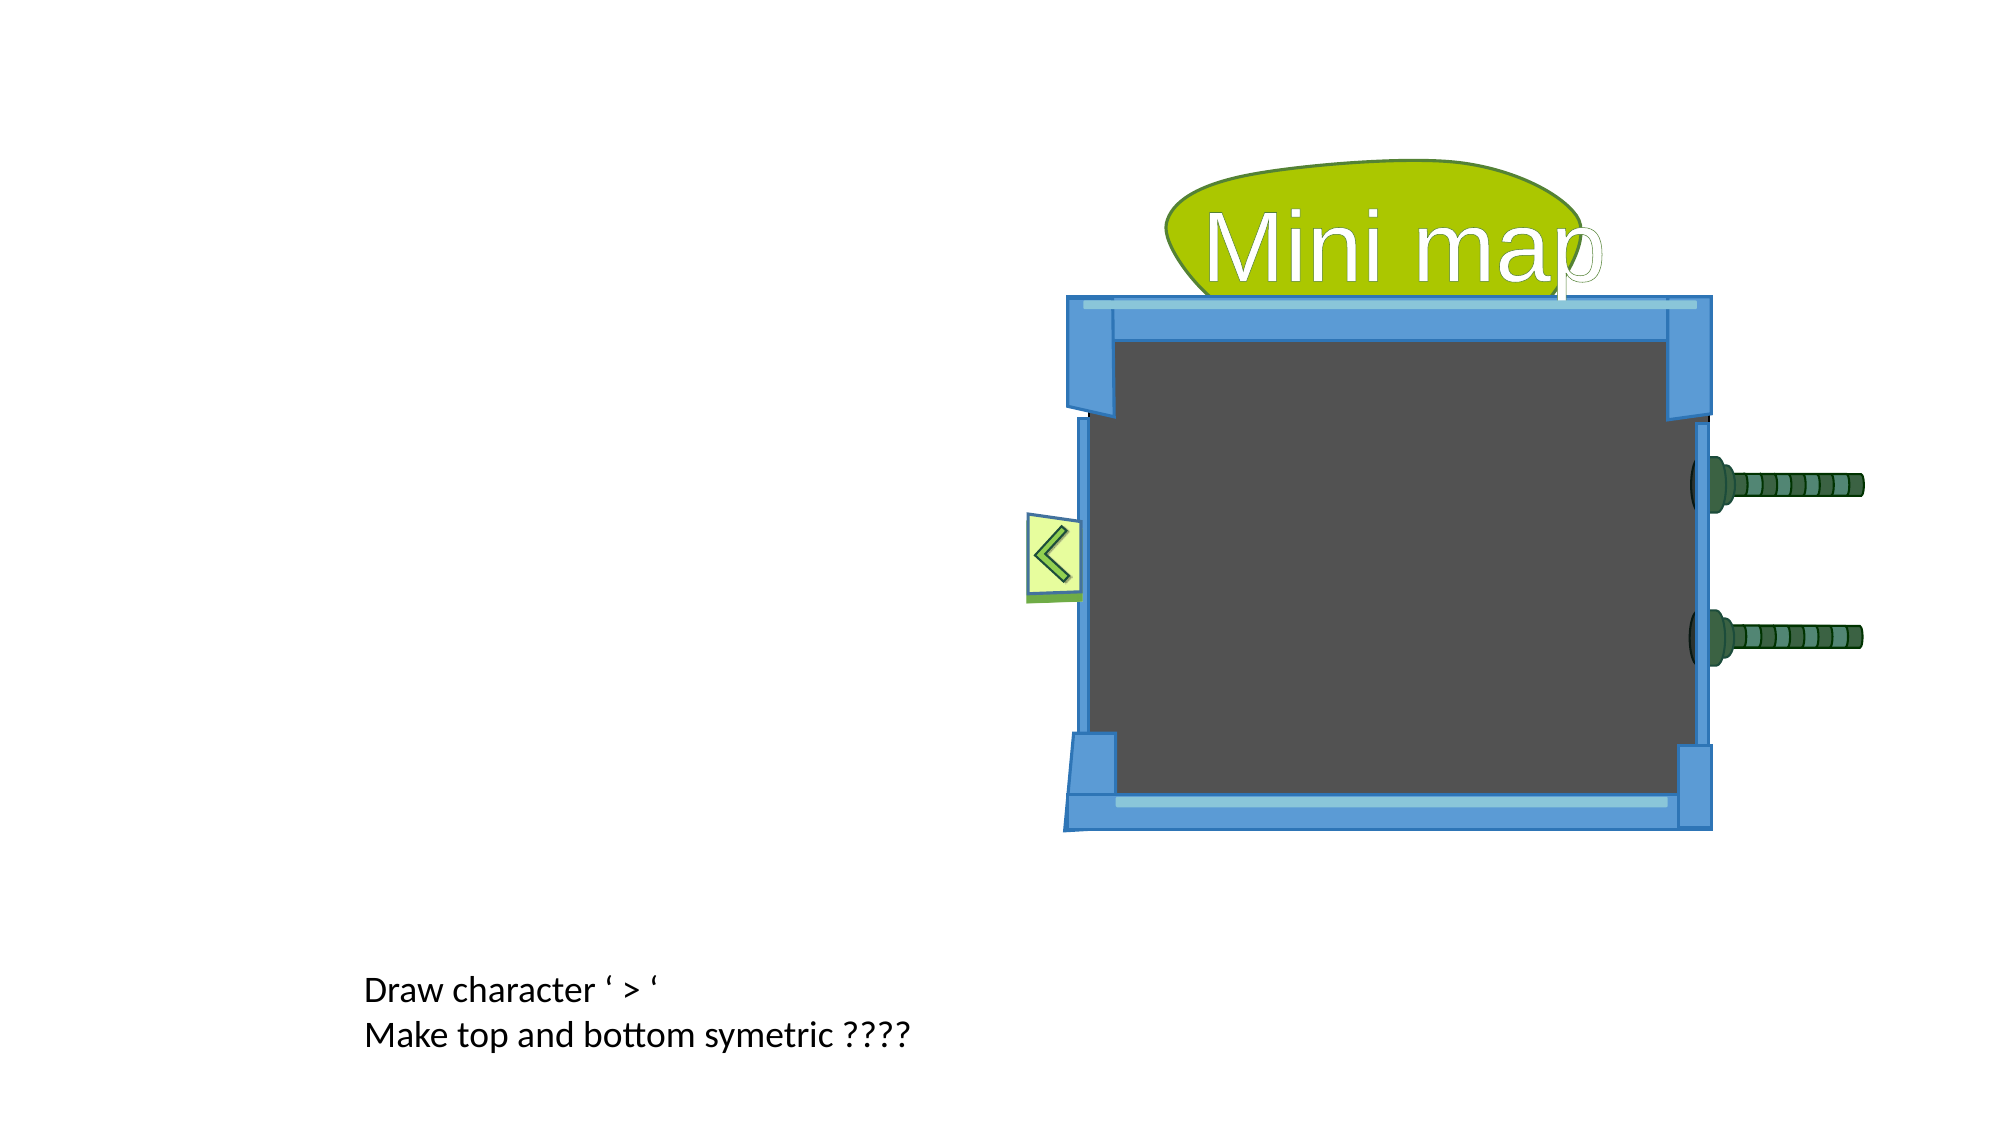

Mini map

Draw character ‘ > ‘
Make top and bottom symetric ????